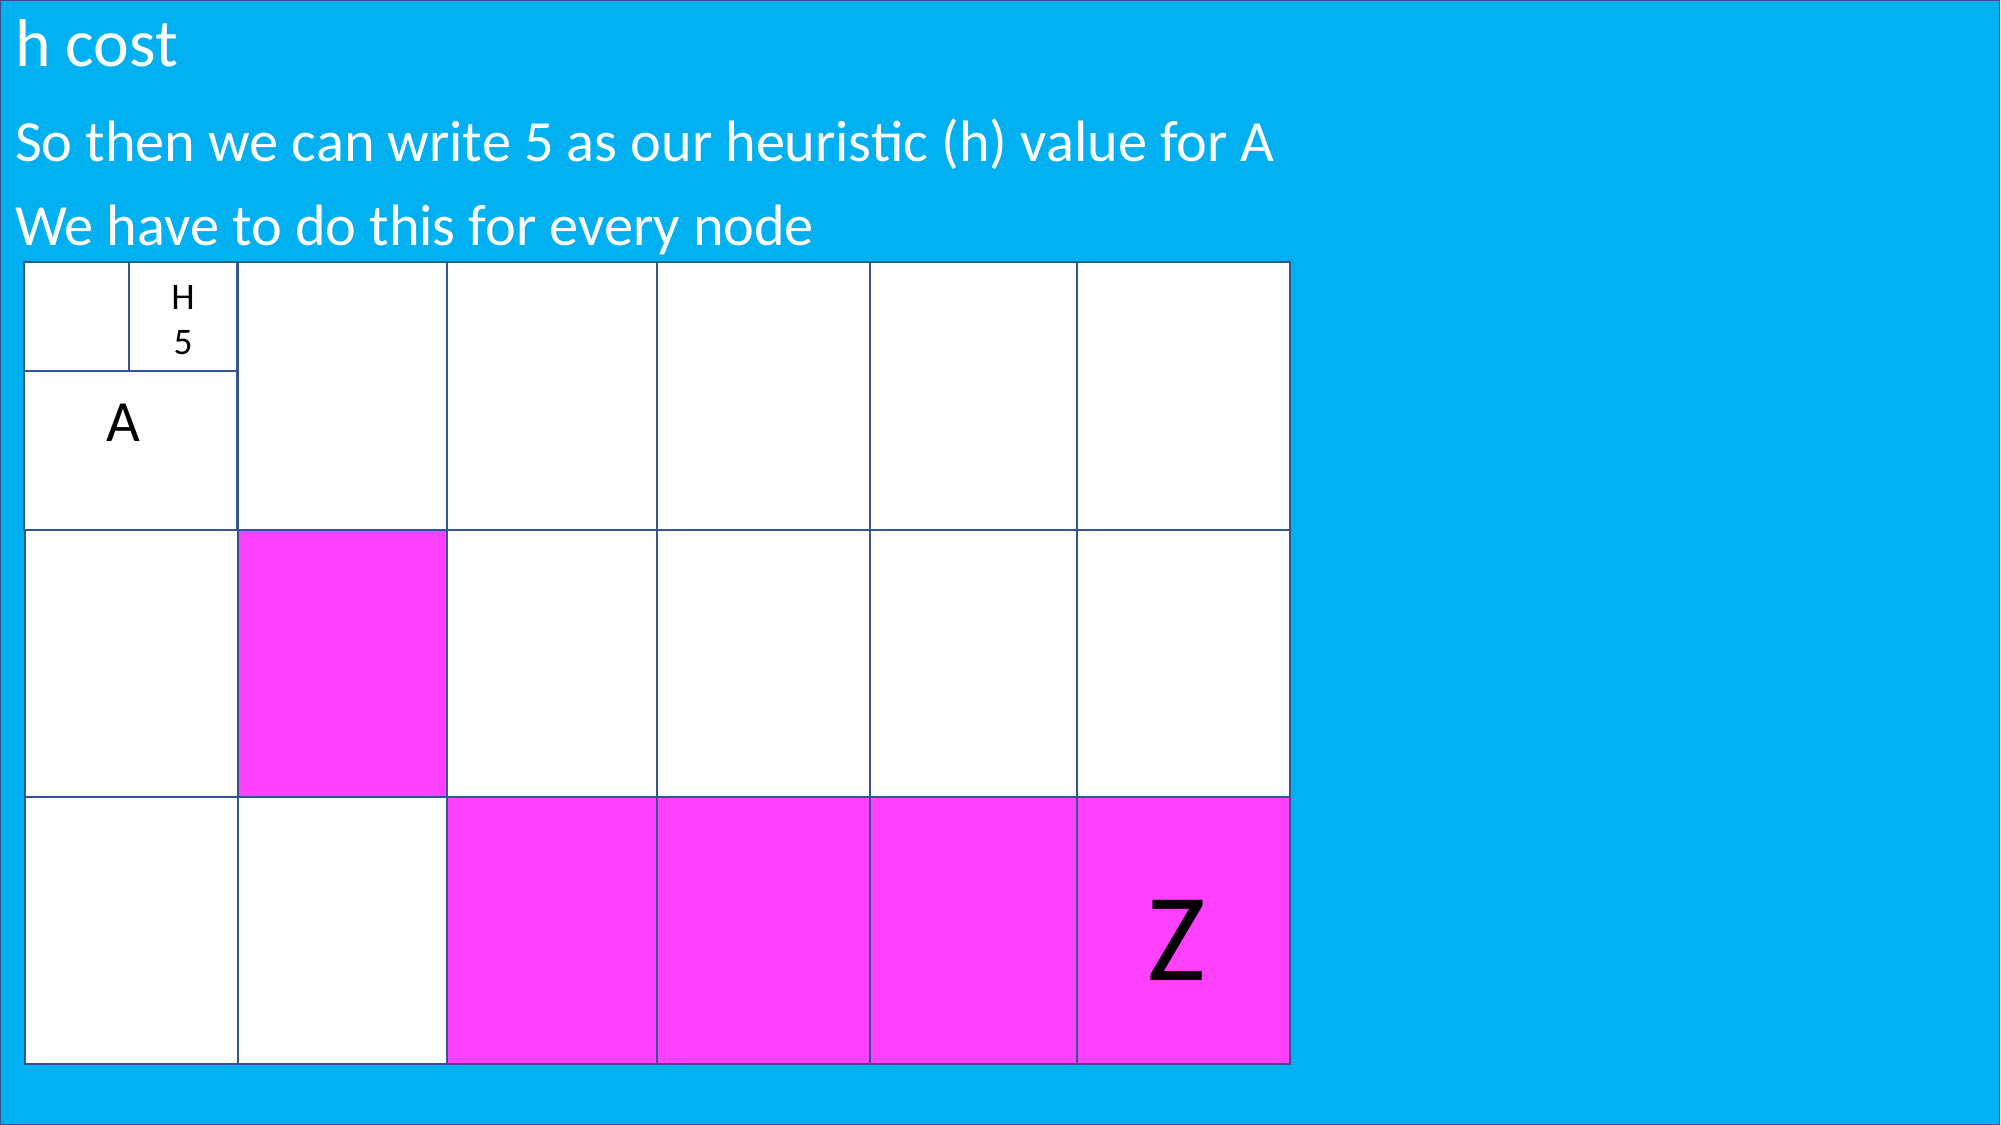

# h cost
So then we can write 5 as our heuristic (h) value for A
We have to do this for every node

A

A

H
5

Z